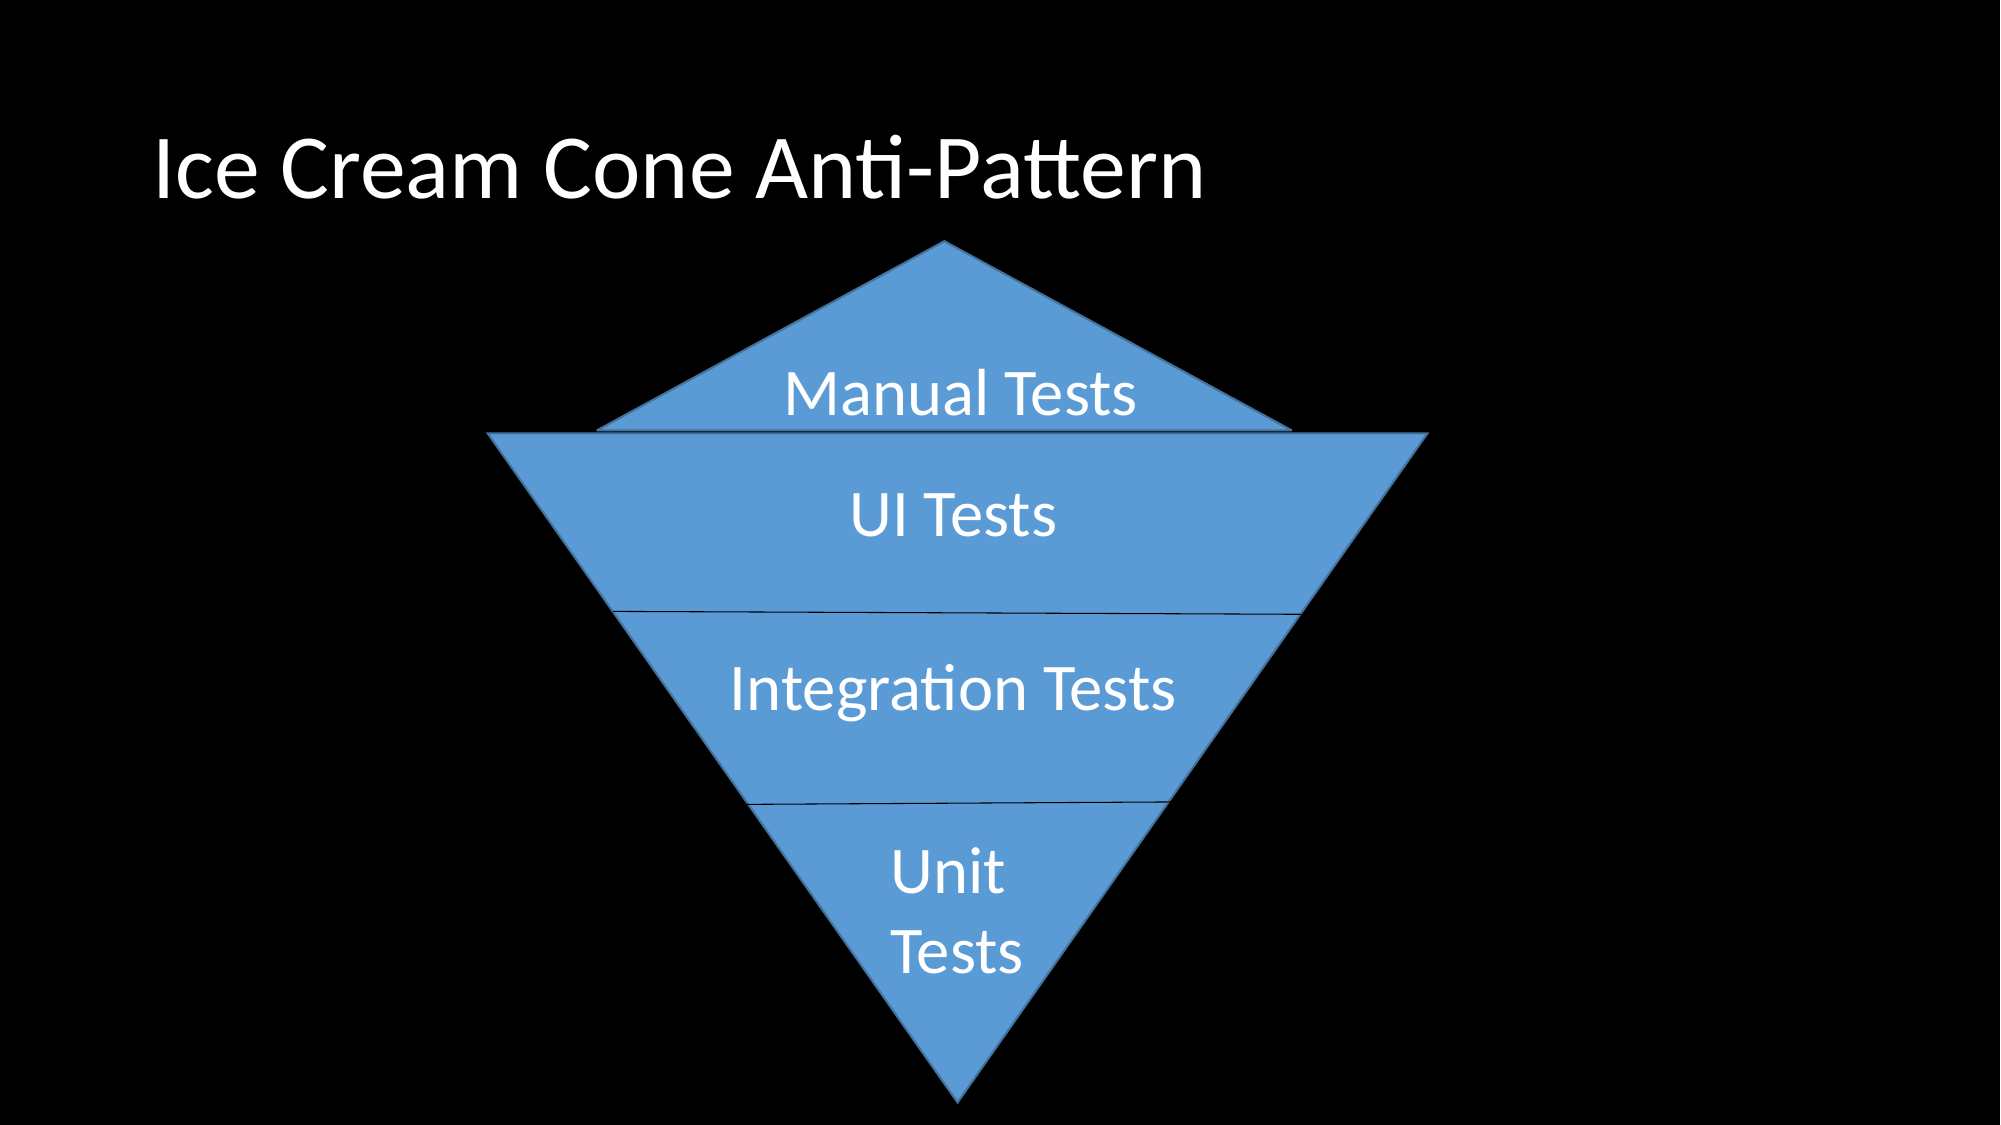

# Ice Cream Cone Anti-Pattern

Manual Tests

UI Tests
Integration Tests
Unit
Tests